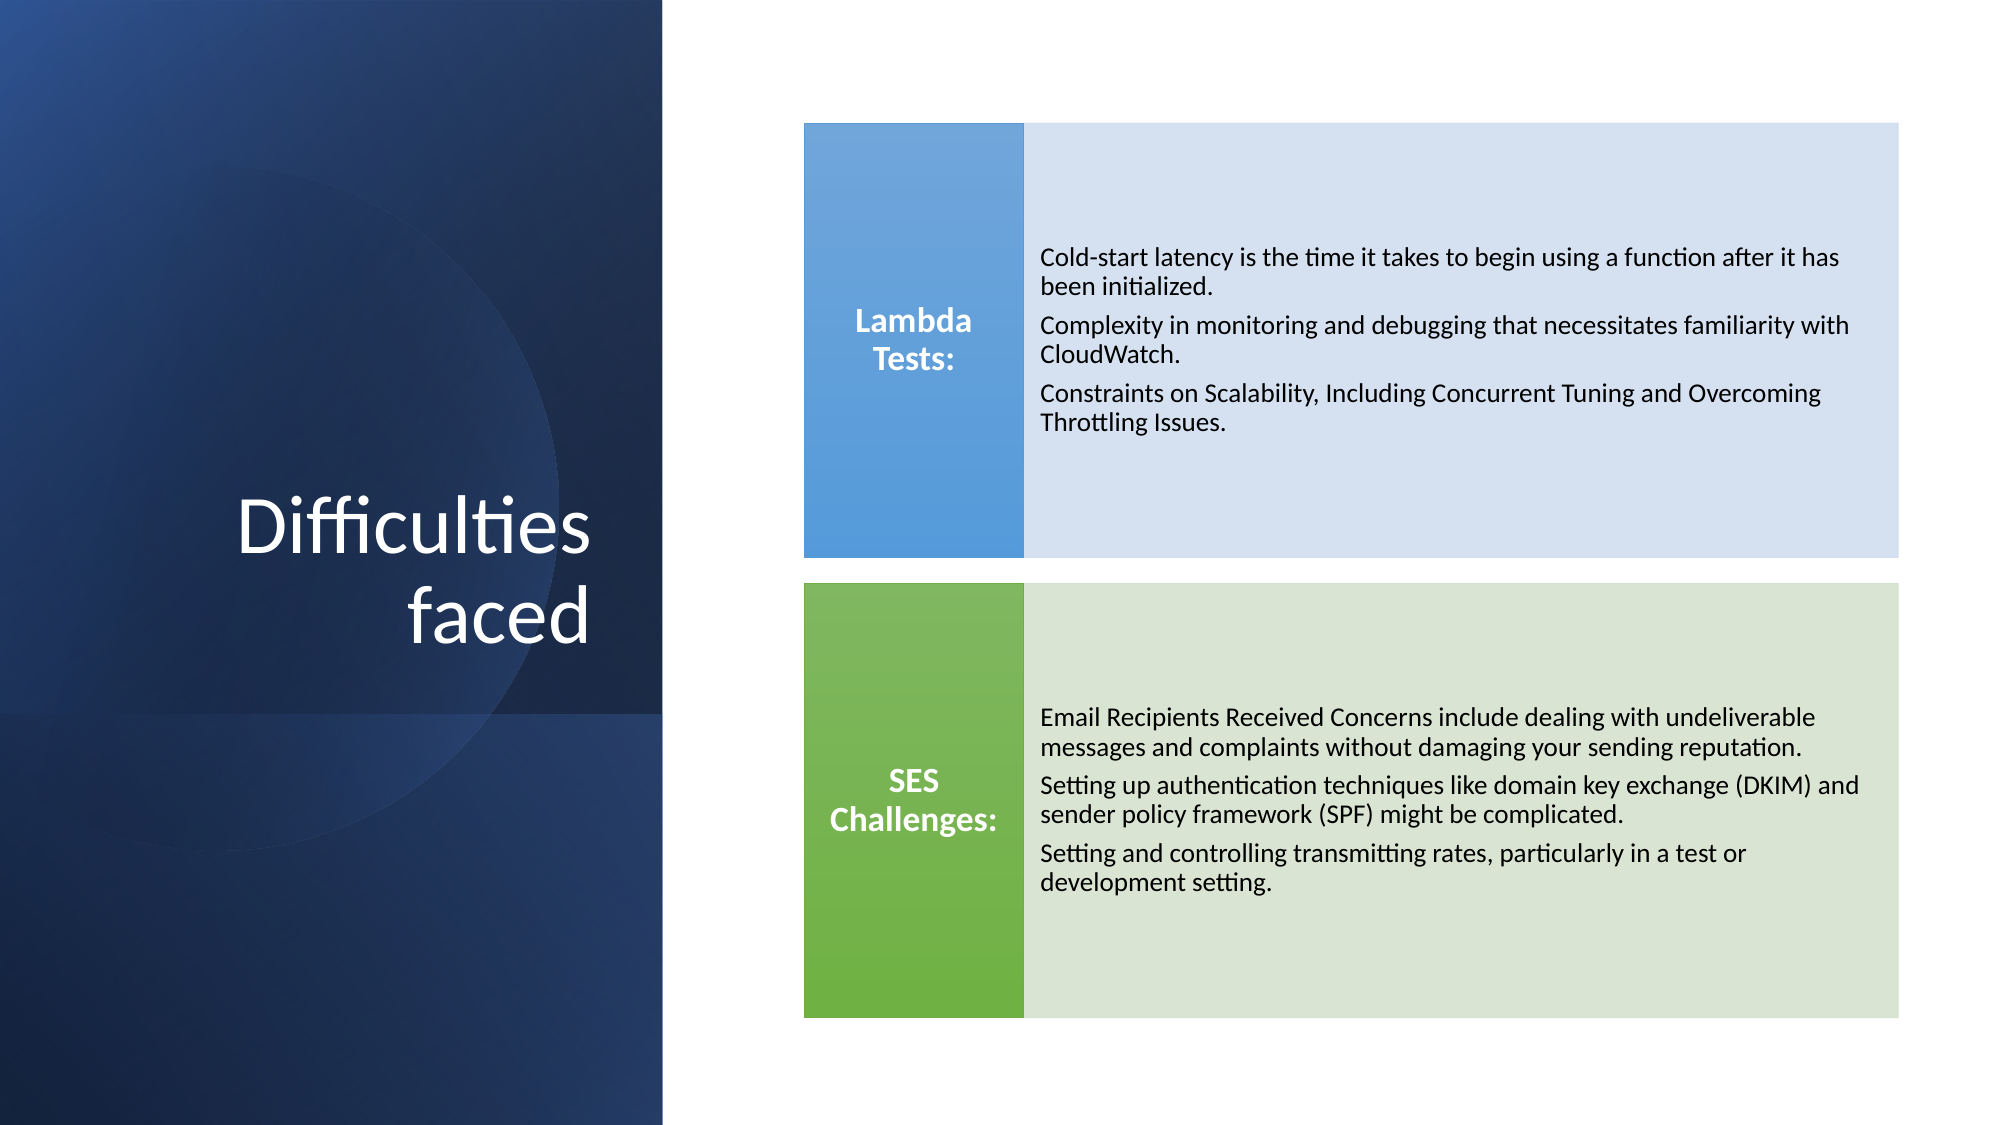

Cold-start latency is the time it takes to begin using a function after it has been initialized.
Complexity in monitoring and debugging that necessitates familiarity with CloudWatch.
Constraints on Scalability, Including Concurrent Tuning and Overcoming Throttling Issues.
Lambda Tests:
Email Recipients Received Concerns include dealing with undeliverable messages and complaints without damaging your sending reputation.
Setting up authentication techniques like domain key exchange (DKIM) and sender policy framework (SPF) might be complicated.
Setting and controlling transmitting rates, particularly in a test or development setting.
SES Challenges:

# Difficulties faced

15